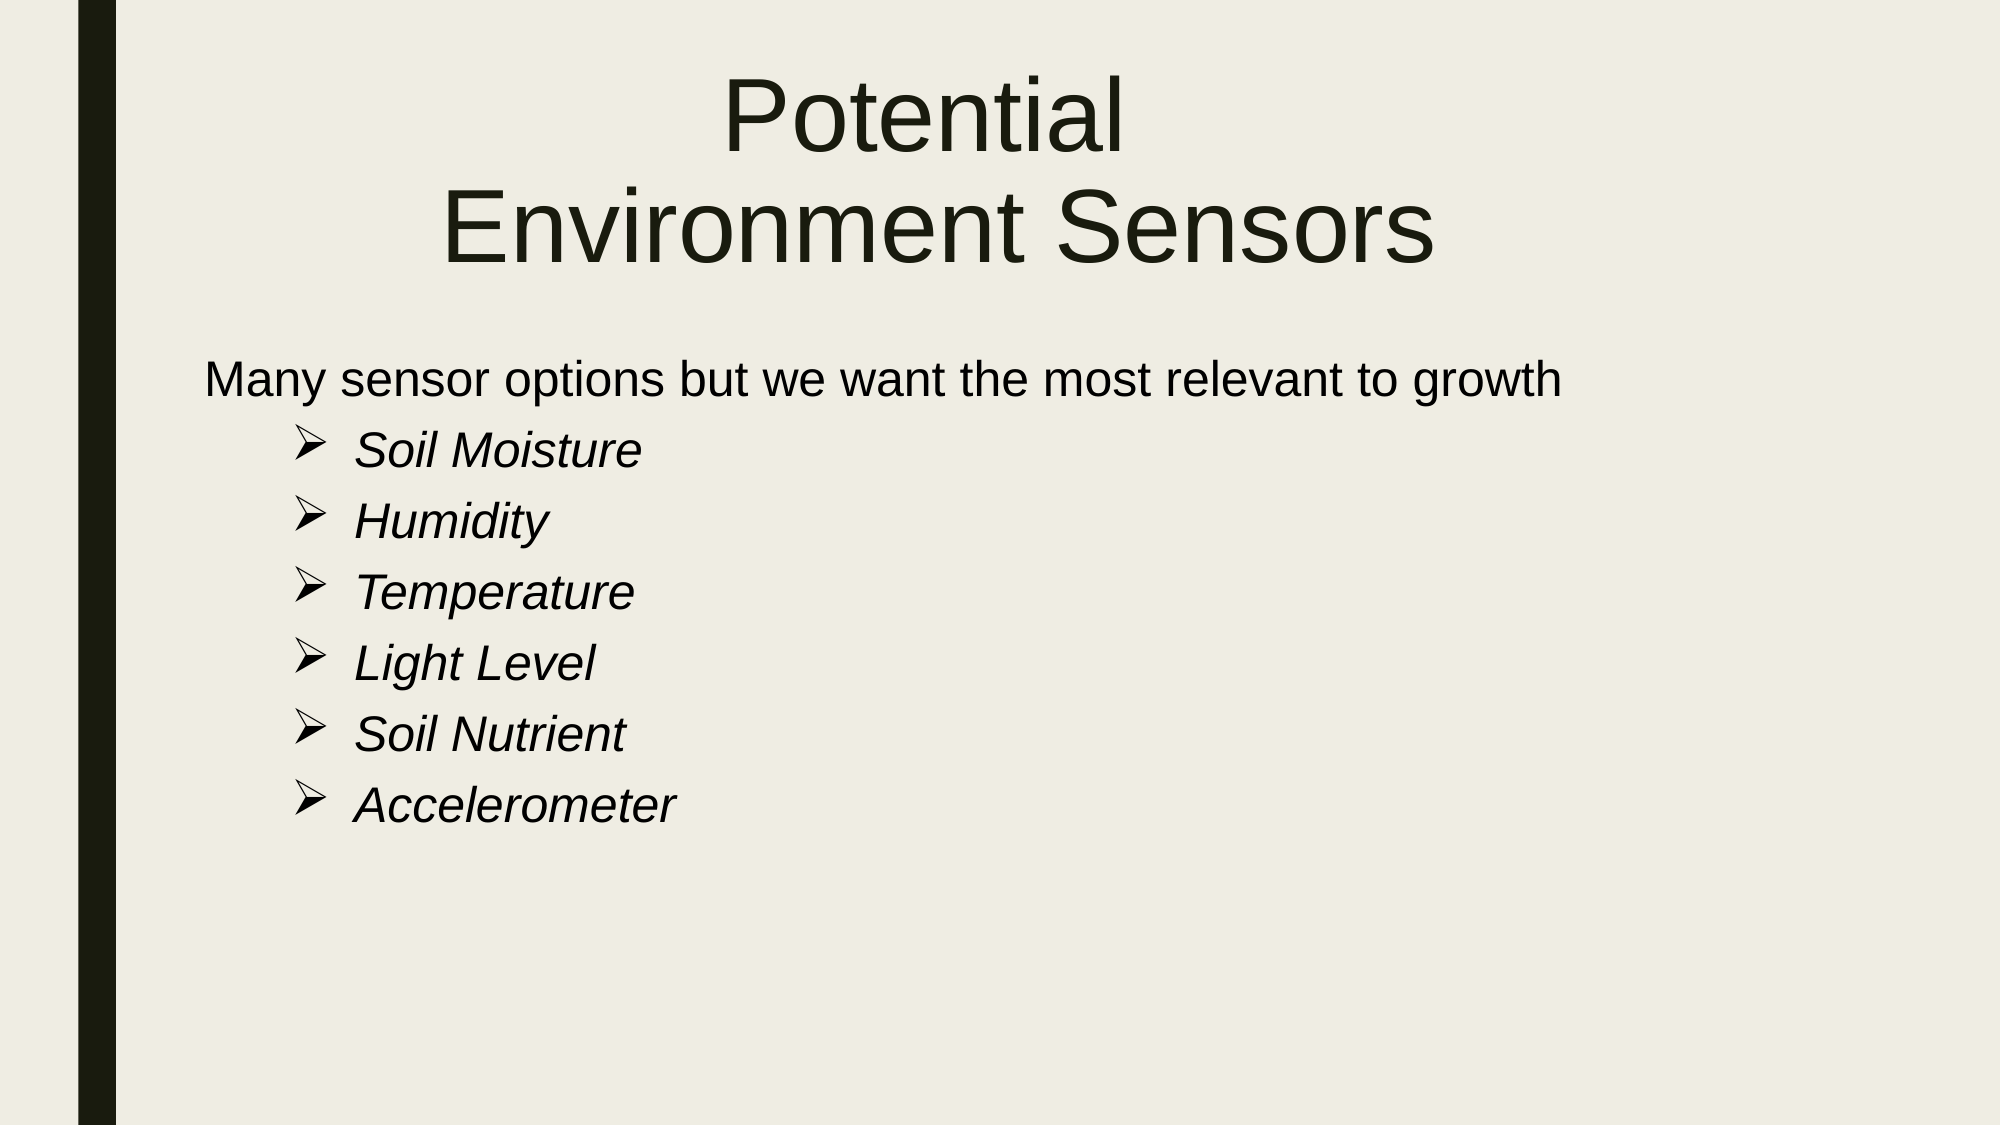

# Potential Environment Sensors
Many sensor options but we want the most relevant to growth
Soil Moisture
Humidity
Temperature
Light Level
Soil Nutrient
Accelerometer